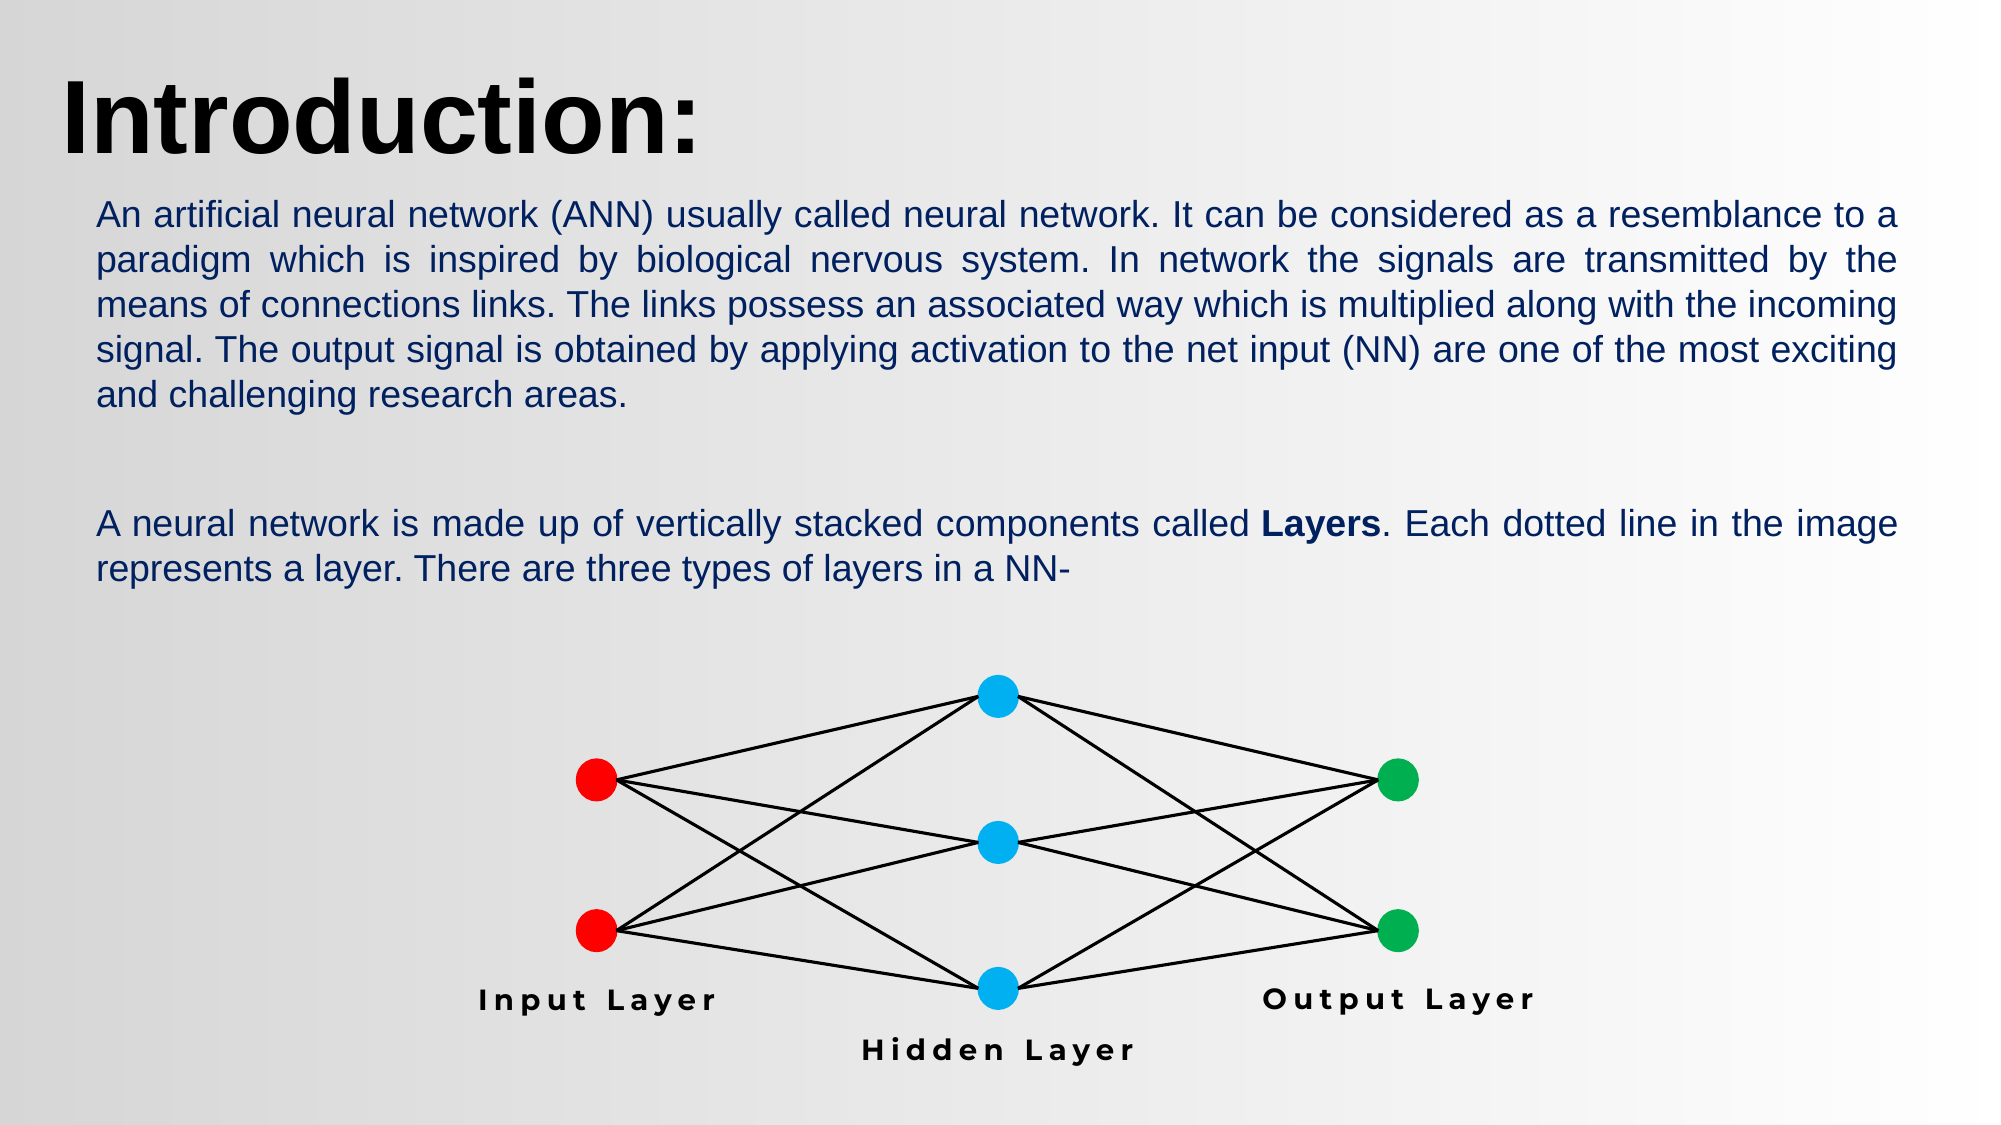

Introduction:
An artificial neural network (ANN) usually called neural network. It can be considered as a resemblance to a paradigm which is inspired by biological nervous system. In network the signals are transmitted by the means of connections links. The links possess an associated way which is multiplied along with the incoming signal. The output signal is obtained by applying activation to the net input (NN) are one of the most exciting and challenging research areas.
A neural network is made up of vertically stacked components called Layers. Each dotted line in the image represents a layer. There are three types of layers in a NN-

Output Layer
Input Layer
Hidden Layer